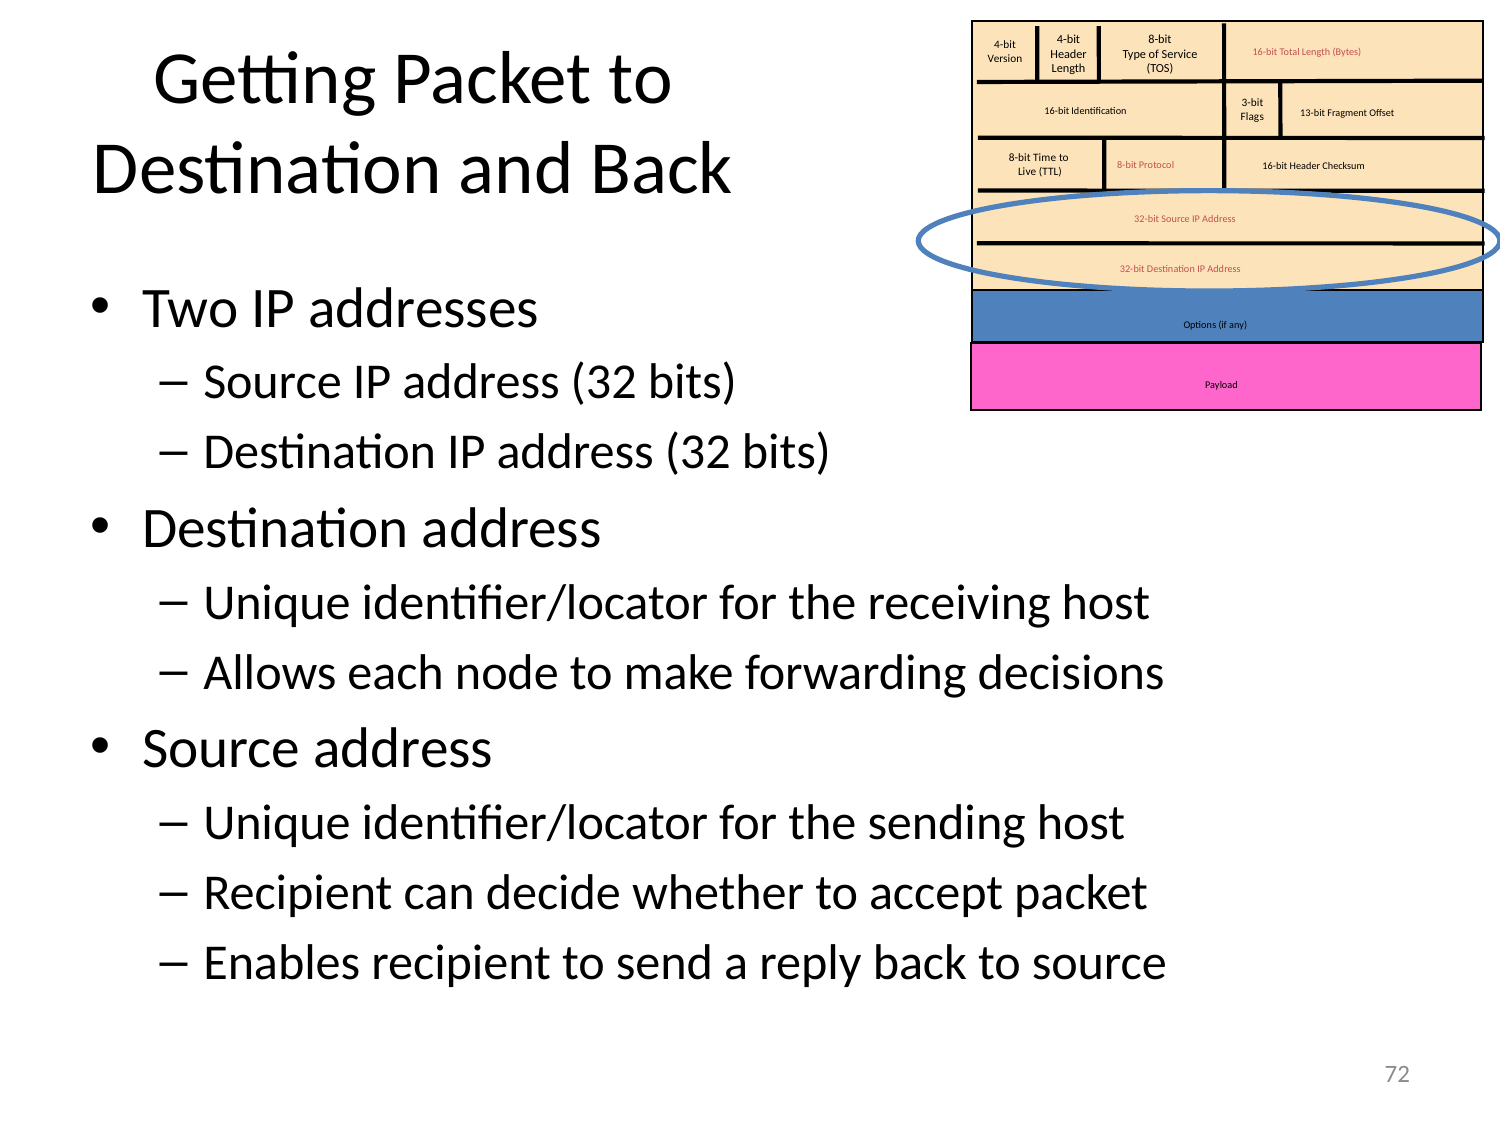

4-bit
Header
Length
8-bit
Type of Service
(TOS)

4-bit
Version
16-bit Total Length (Bytes)

3-bit
Flags
16-bit Identification
13-bit Fragment Offset

8-bit Time to
Live (TTL)
8-bit Protocol
16-bit Header Checksum

32-bit Source IP Address

32-bit Destination IP Address

Options (if any)

Payload
# Getting Packet to Destination and Back

Two IP addresses
Source IP address (32 bits)
Destination IP address (32 bits)
Destination address
Unique identifier/locator for the receiving host
Allows each node to make forwarding decisions
Source address
Unique identifier/locator for the sending host
Recipient can decide whether to accept packet
Enables recipient to send a reply back to source

72